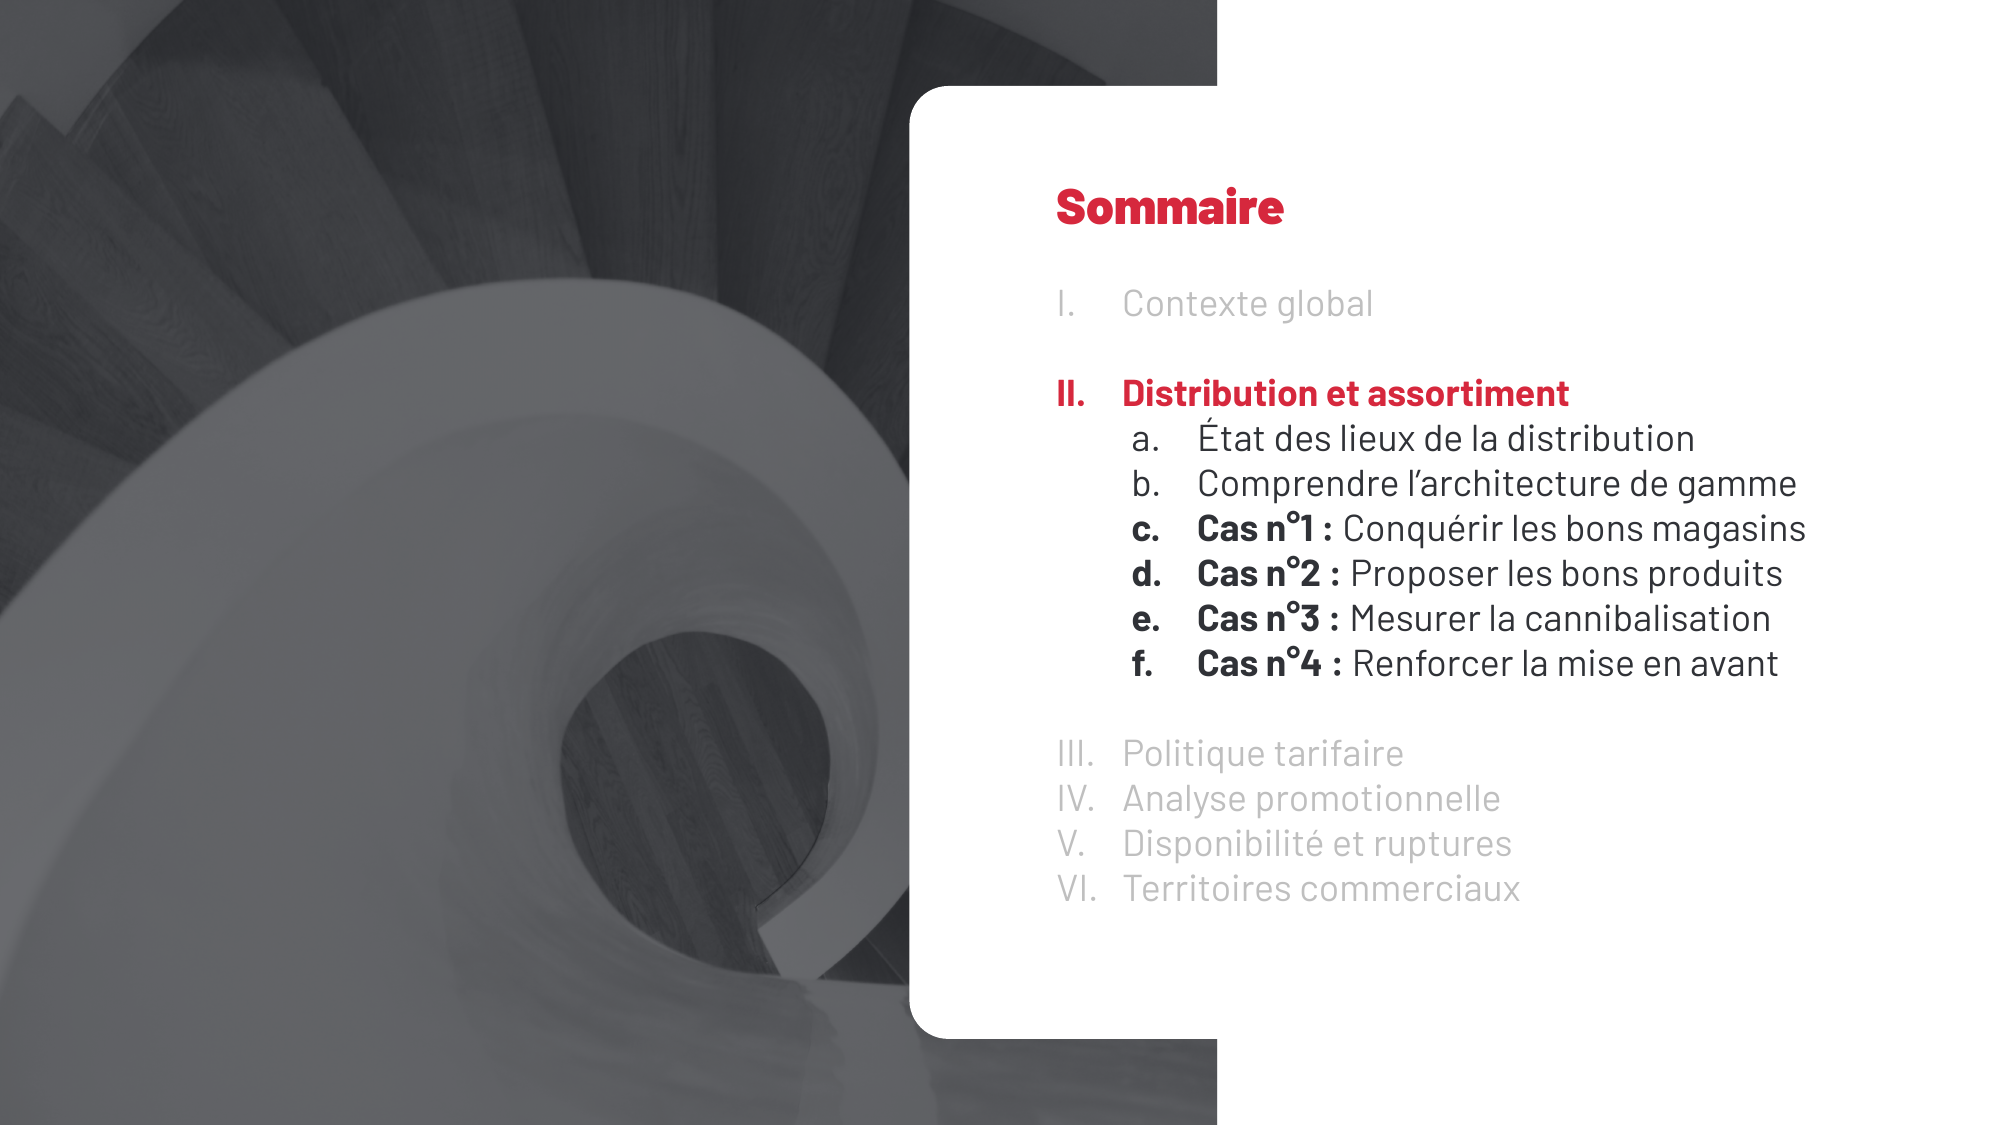

Sommaire

Contexte global

Distribution et assortiment
État des lieux de la distribution
Comprendre l’architecture de gamme
Cas n°1 : Conquérir les bons magasins
Cas n°2 : Proposer les bons produits
Cas n°3 : Mesurer la cannibalisation
Cas n°4 : Renforcer la mise en avant

Politique tarifaire
Analyse promotionnelle
Disponibilité et ruptures
Territoires commerciaux